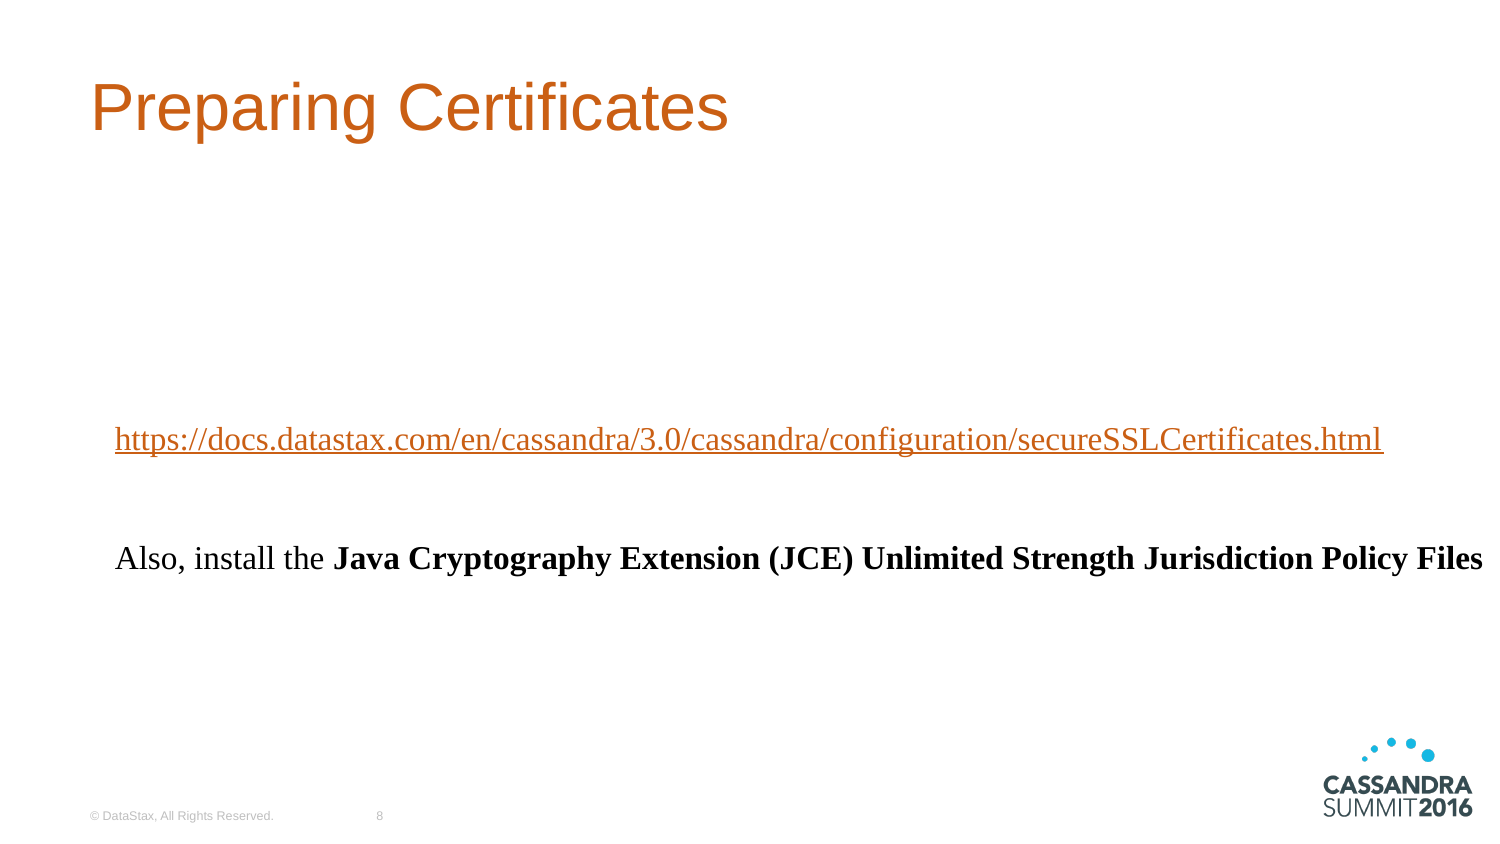

# Preparing Certificates
https://docs.datastax.com/en/cassandra/3.0/cassandra/configuration/secureSSLCertificates.html

Also, install the Java Cryptography Extension (JCE) Unlimited Strength Jurisdiction Policy Files

© DataStax, All Rights Reserved.
8